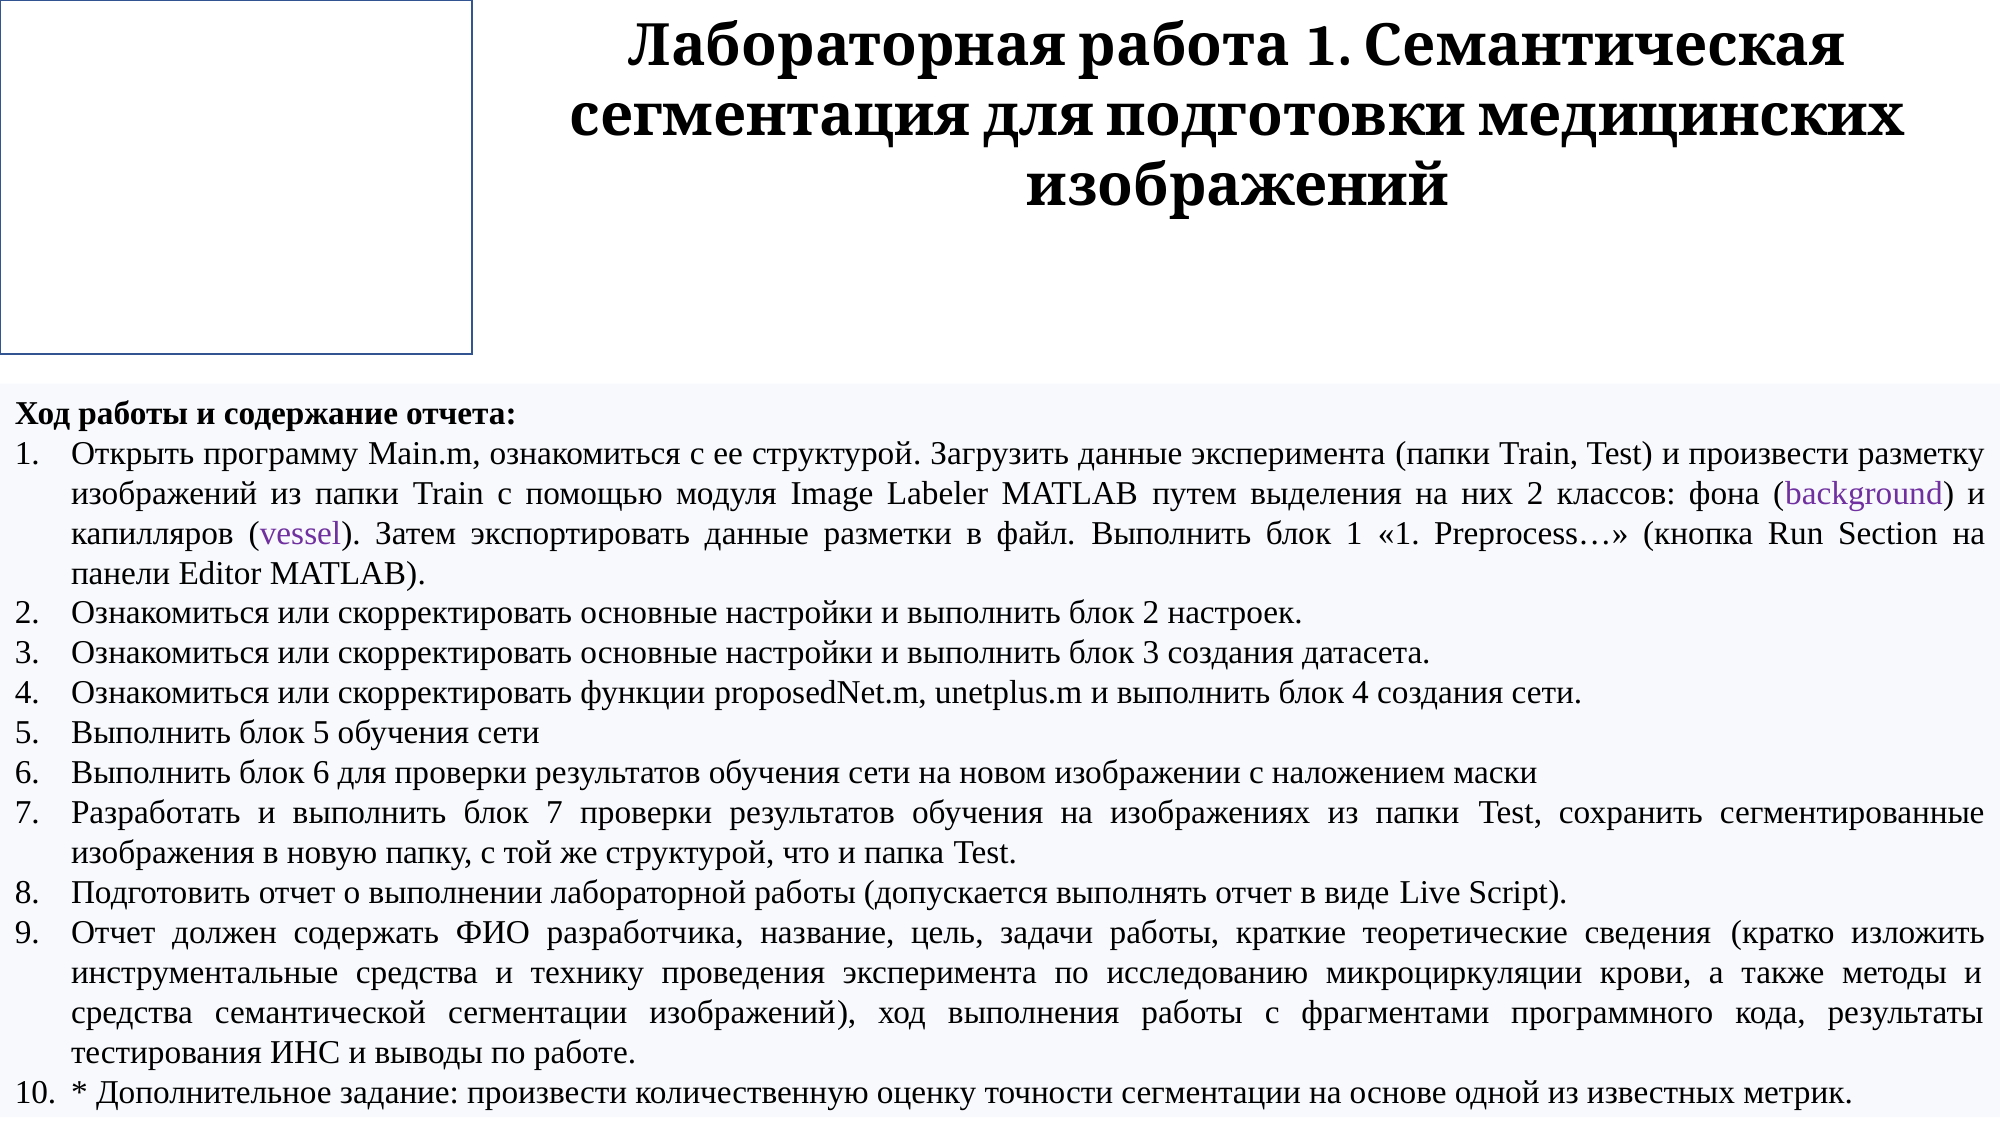

Лабораторная работа 1. Семантическая сегментация для подготовки медицинских изображений
Ход работы и содержание отчета:
Открыть программу Main.m, ознакомиться с ее структурой. Загрузить данные эксперимента (папки Train, Test) и произвести разметку изображений из папки Train с помощью модуля Image Labeler MATLAB путем выделения на них 2 классов: фона (background) и капилляров (vessel). Затем экспортировать данные разметки в файл. Выполнить блок 1 «1. Preprocess…» (кнопка Run Section на панели Editor MATLAB).
Ознакомиться или скорректировать основные настройки и выполнить блок 2 настроек.
Ознакомиться или скорректировать основные настройки и выполнить блок 3 создания датасета.
Ознакомиться или скорректировать функции proposedNet.m, unetplus.m и выполнить блок 4 создания сети.
Выполнить блок 5 обучения сети
Выполнить блок 6 для проверки результатов обучения сети на новом изображении с наложением маски
Разработать и выполнить блок 7 проверки результатов обучения на изображениях из папки Test, сохранить сегментированные изображения в новую папку, с той же структурой, что и папка Test.
Подготовить отчет о выполнении лабораторной работы (допускается выполнять отчет в виде Live Script).
Отчет должен содержать ФИО разработчика, название, цель, задачи работы, краткие теоретические сведения (кратко изложить инструментальные средства и технику проведения эксперимента по исследованию микроциркуляции крови, а также методы и средства семантической сегментации изображений), ход выполнения работы с фрагментами программного кода, результаты тестирования ИНС и выводы по работе.
* Дополнительное задание: произвести количественную оценку точности сегментации на основе одной из известных метрик.